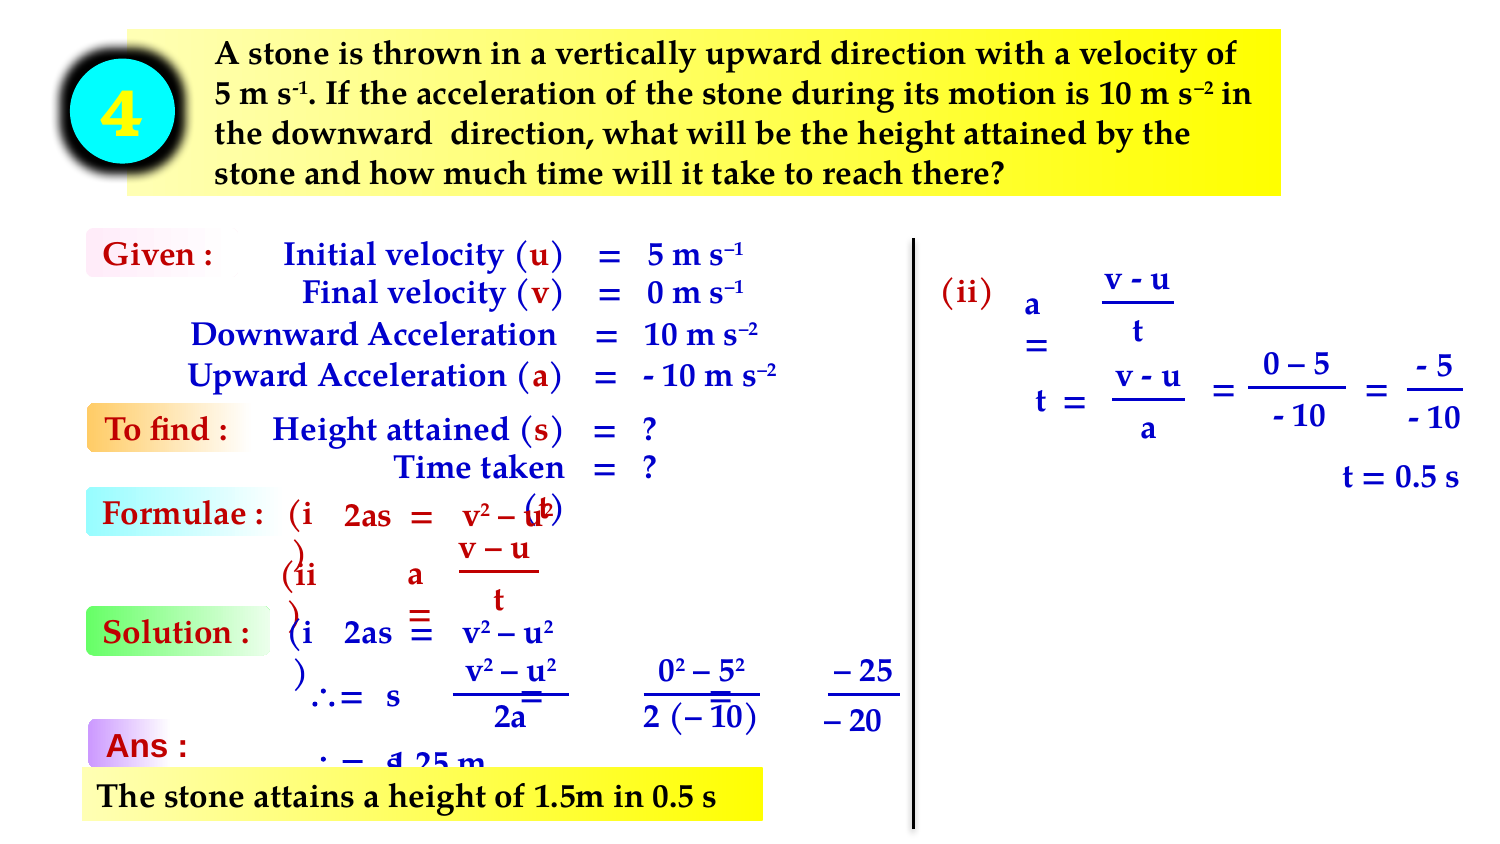

A stone is thrown in a vertically upward direction with a velocity of 5 m s-1. If the acceleration of the stone during its motion is 10 m s–2 in the downward  direction, what will be the height attained by the stone and how much time will it take to reach there?

4
Initial velocity (u)
=   5 m s–1
Given :
v - u
t
(ii)
Final velocity (v)
=   0 m s–1
a  =
Downward Acceleration
=   10 m s–2
0 – 5
- 10
- 5
- 10
Upward Acceleration (a)
=   - 10 m s–2
v - u
a
=
=
t  =
Height attained (s)
=   ?
To find :
Time taken (t)
=   ?
t = 0.5 s
(i)
2as  =
v2 – u2
Formulae :
v – u
t
a  =
(ii)
(i)
2as  =
v2 – u2
Solution :
02 – 52
2 (– 10)
– 25
– 20
v2 – u2
2a
=
=
∴
s
=
Ans :
∴
s
=   1.25 m
The stone attains a height of 1.5m in 0.5 s